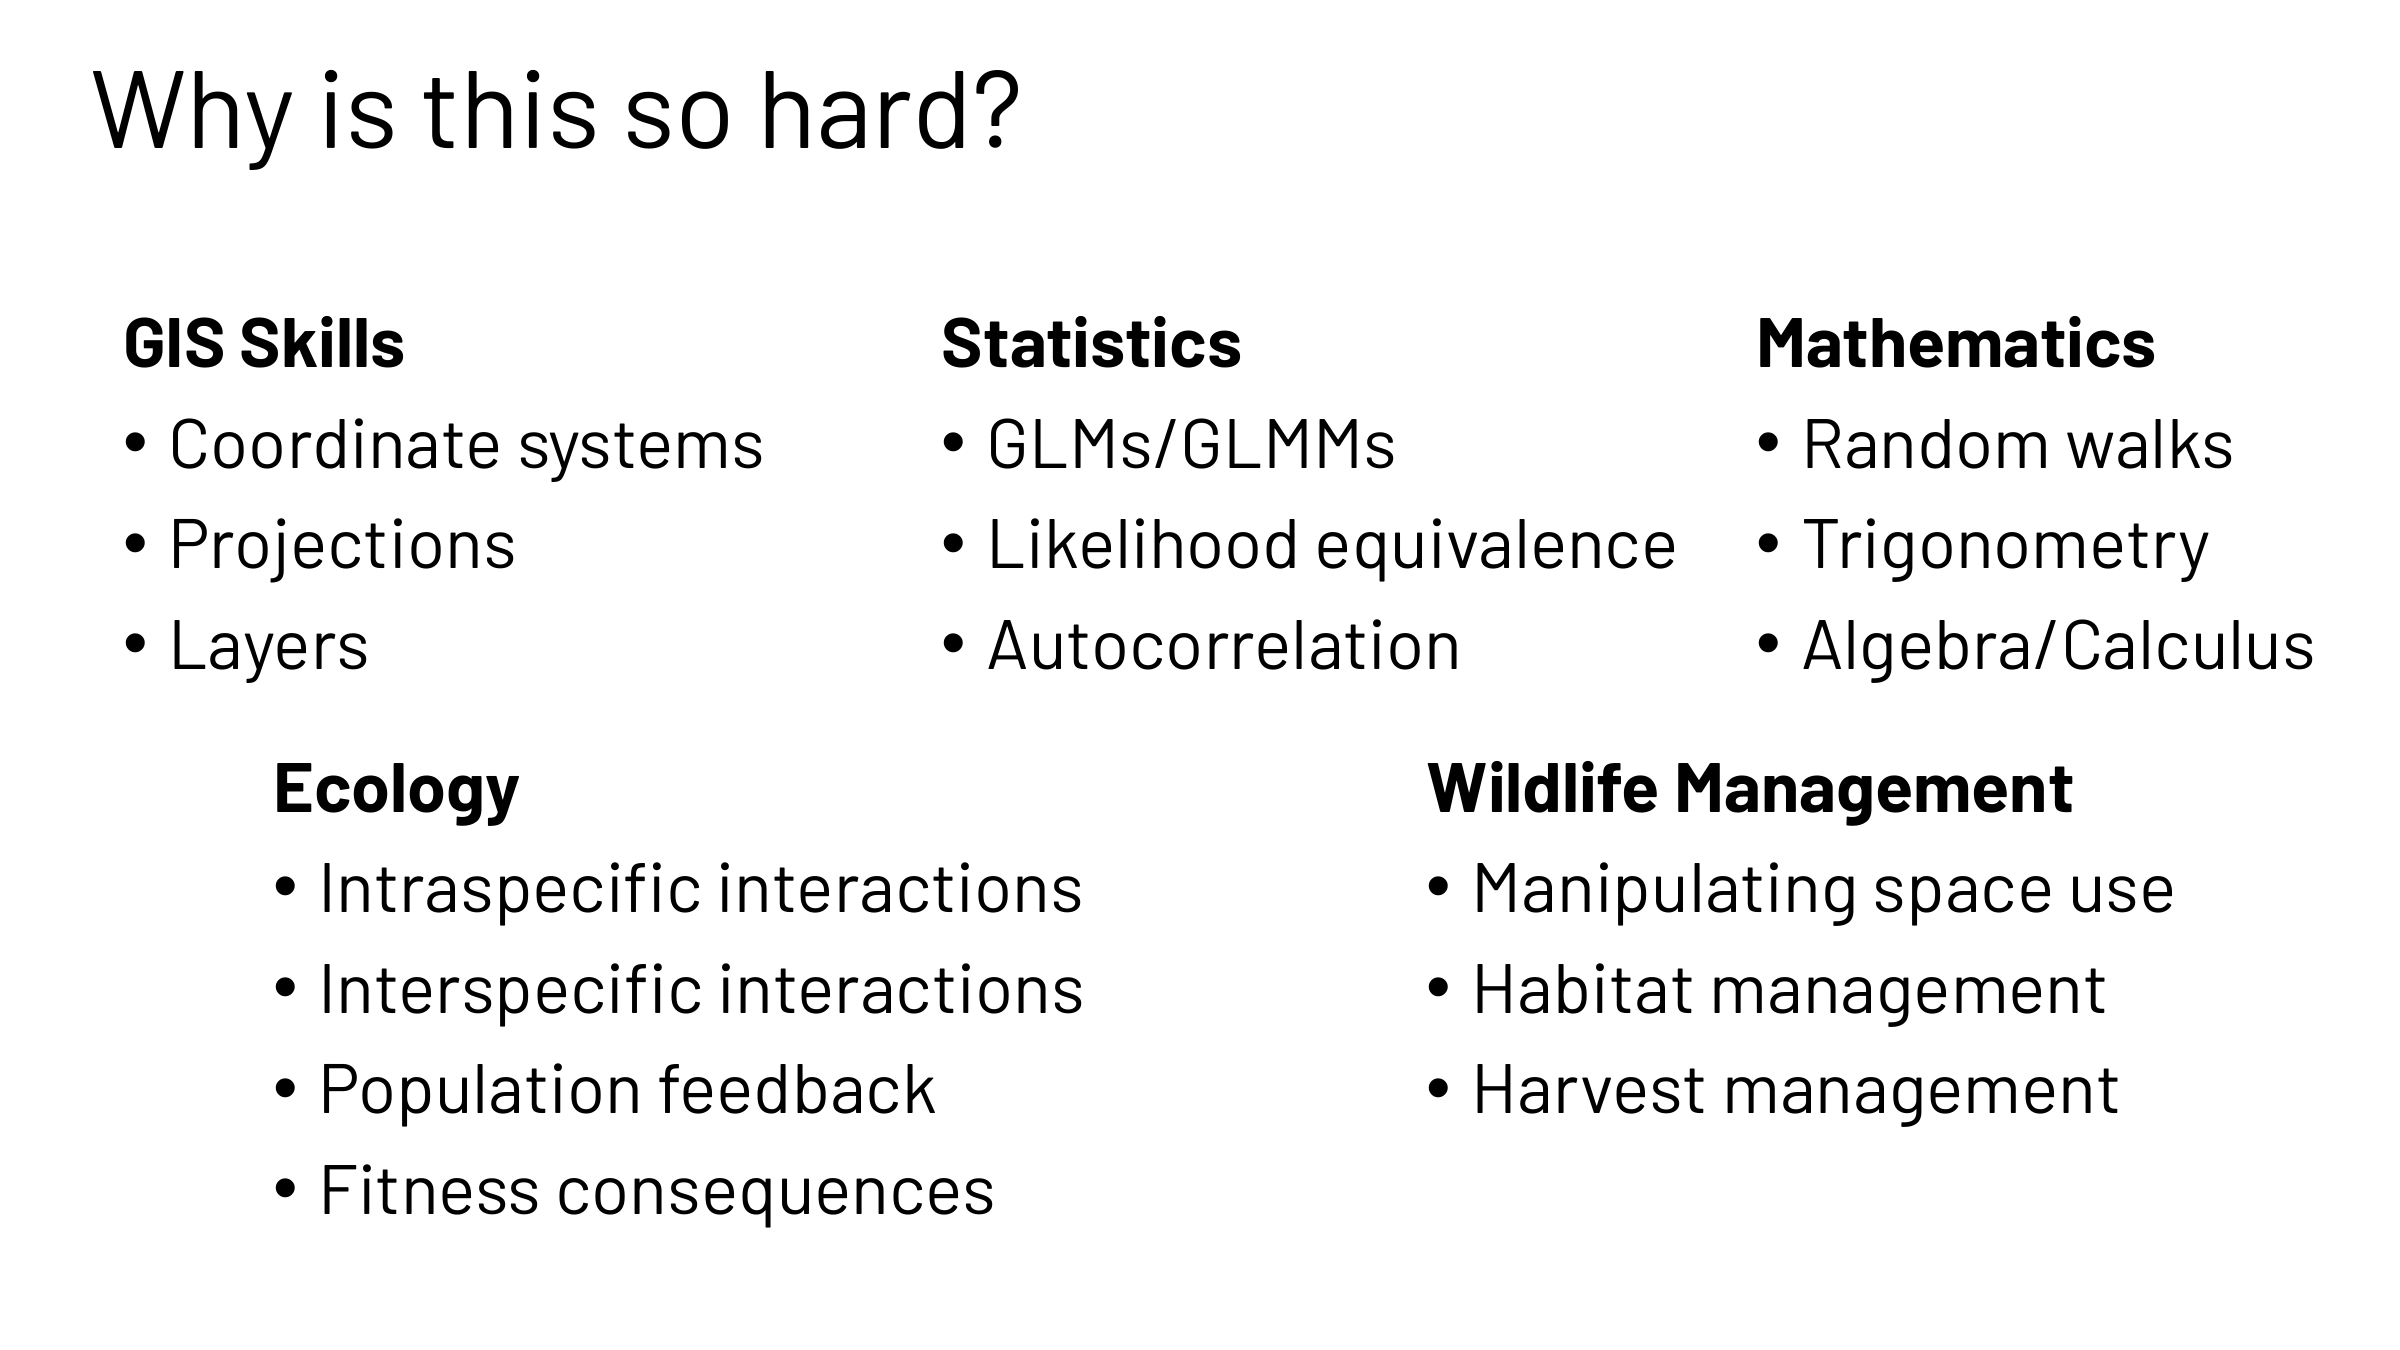

# Why is this so hard?
GIS Skills
Coordinate systems
Projections
Layers
Statistics
GLMs/GLMMs
Likelihood equivalence
Autocorrelation
Mathematics
Random walks
Trigonometry
Algebra/Calculus
Ecology
Intraspecific interactions
Interspecific interactions
Population feedback
Fitness consequences
Wildlife Management
Manipulating space use
Habitat management
Harvest management